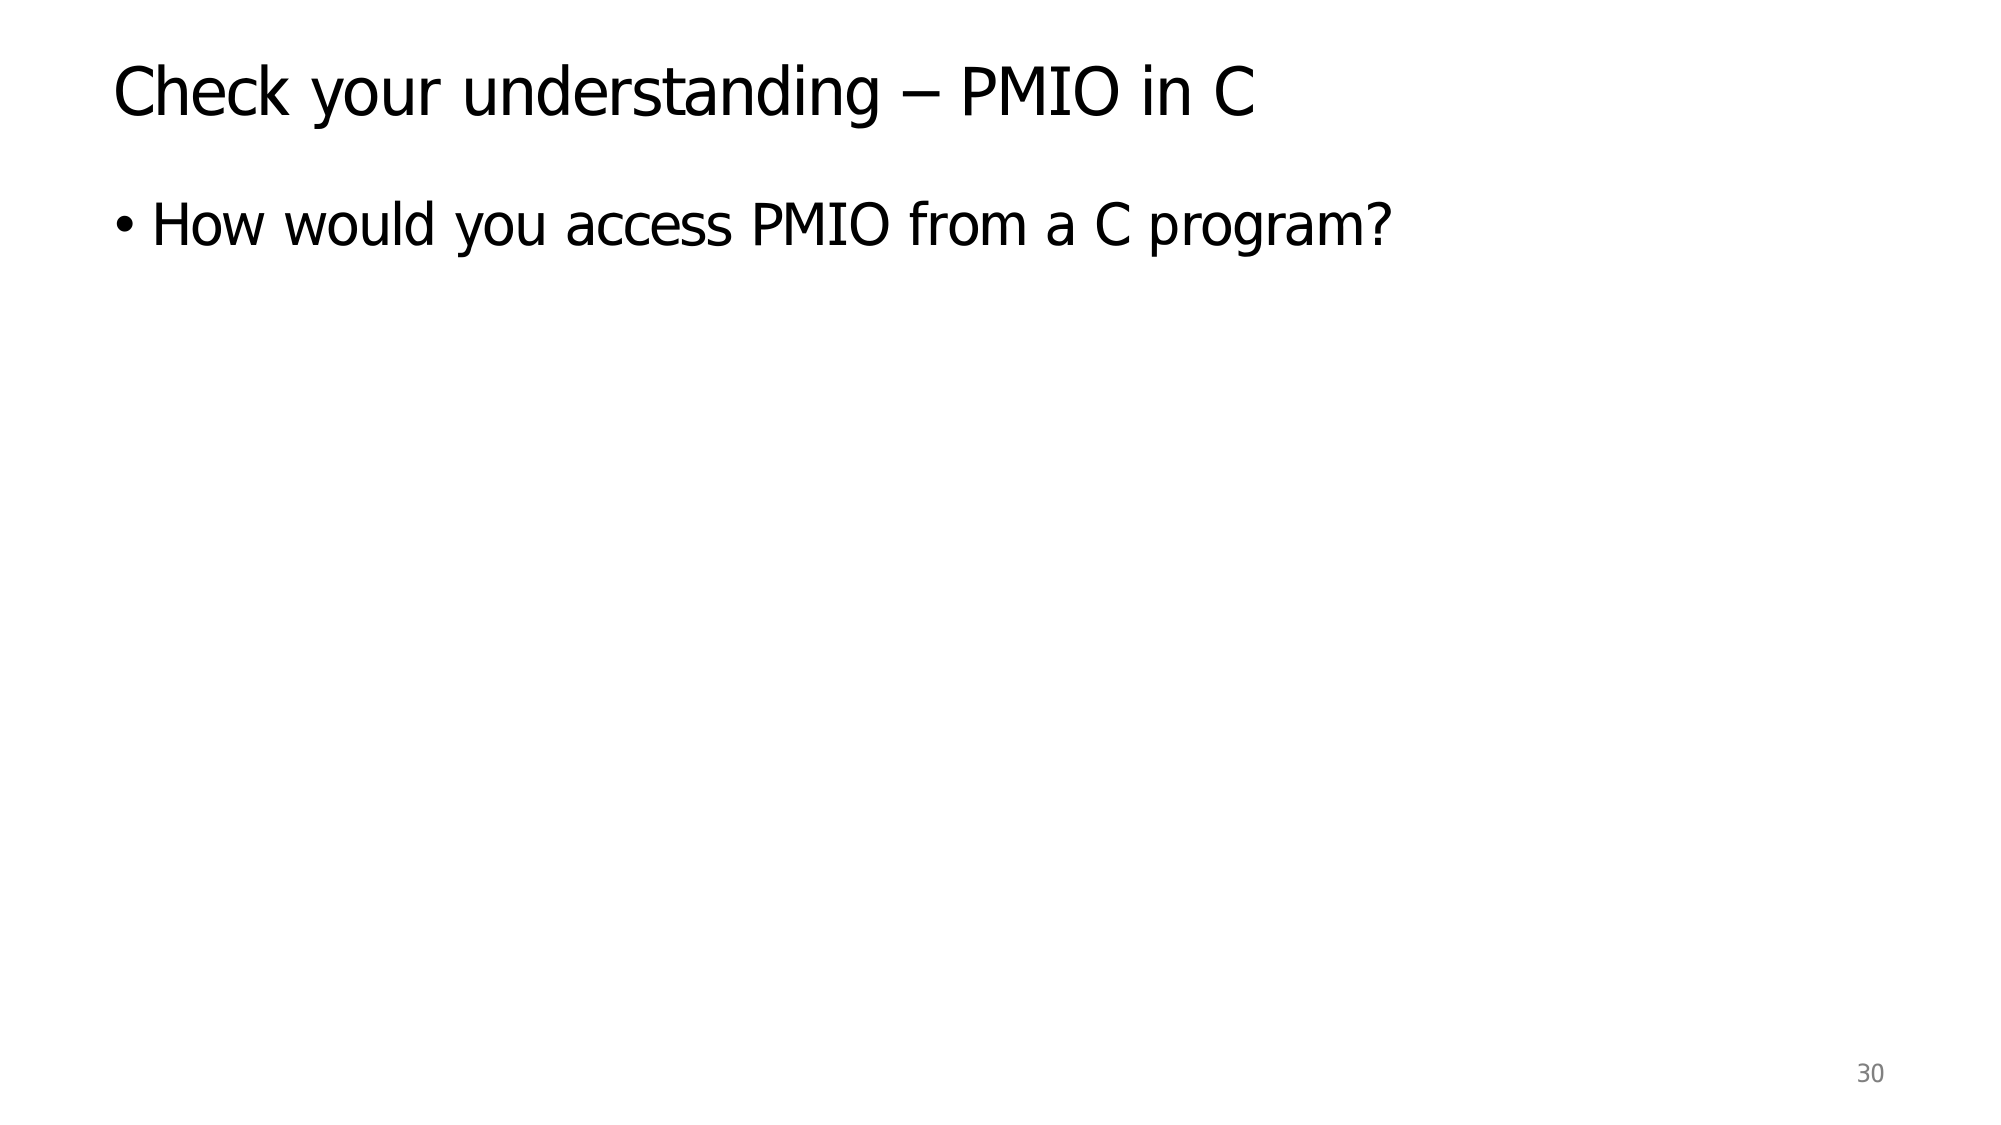

# Check your understanding – PMIO in C
How would you access PMIO from a C program?

30